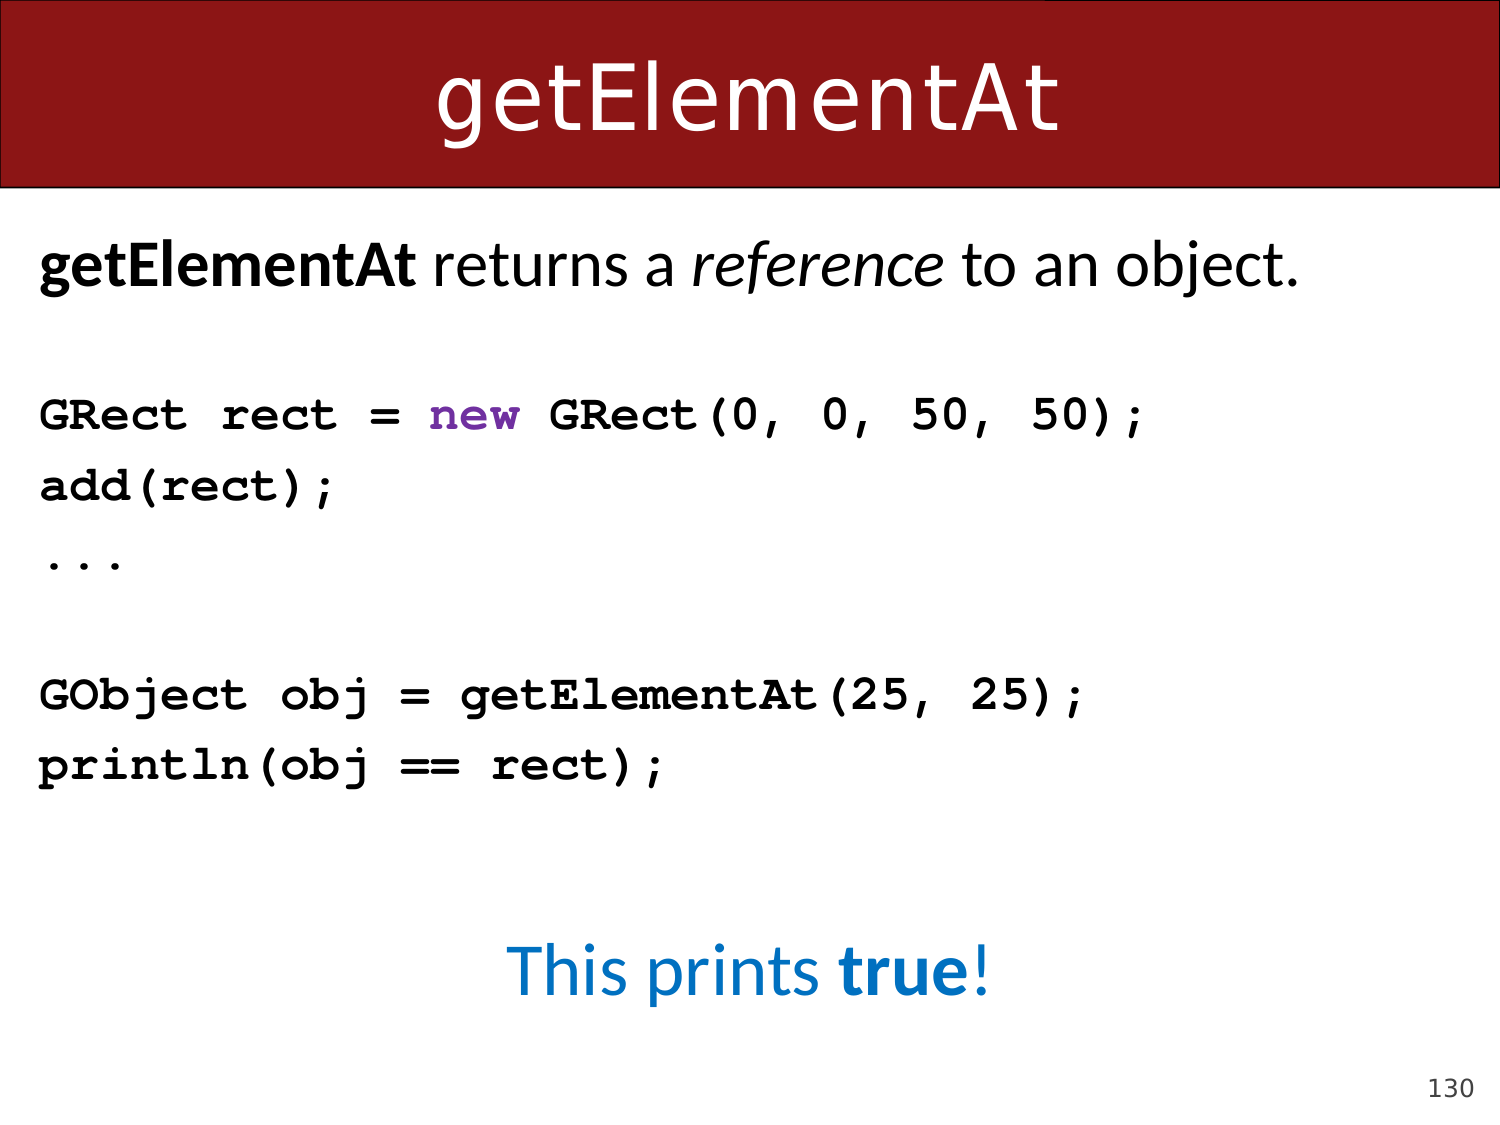

# getElementAt
getElementAt returns a reference to an object.

GRect rect = new GRect(0, 0, 50, 50);
add(rect);
...

GObject obj = getElementAt(25, 25);
println(obj == rect);
This prints true!